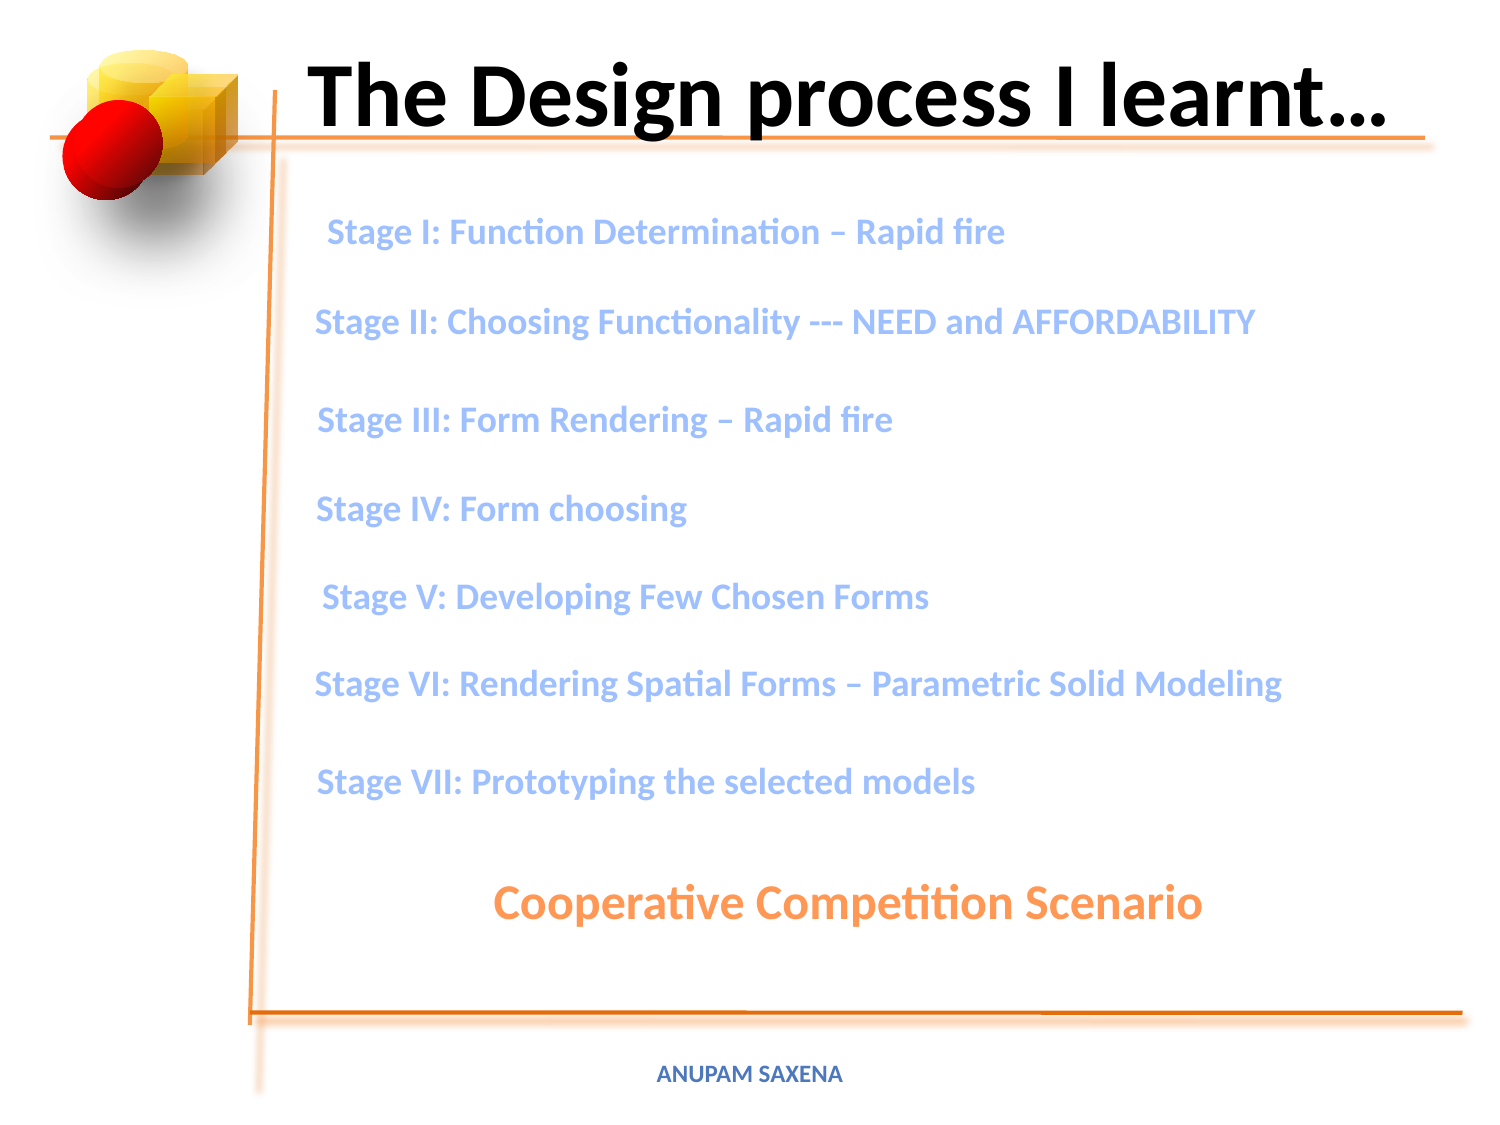

# The Design process I learnt…
Stage I: Function Determination – Rapid fire
Stage II: Choosing Functionality --- NEED and AFFORDABILITY
Stage III: Form Rendering – Rapid fire
Stage IV: Form choosing
Stage V: Developing Few Chosen Forms
Stage VI: Rendering Spatial Forms – Parametric Solid Modeling
Stage VII: Prototyping the selected models
Cooperative Competition Scenario

Anupam Saxena
8